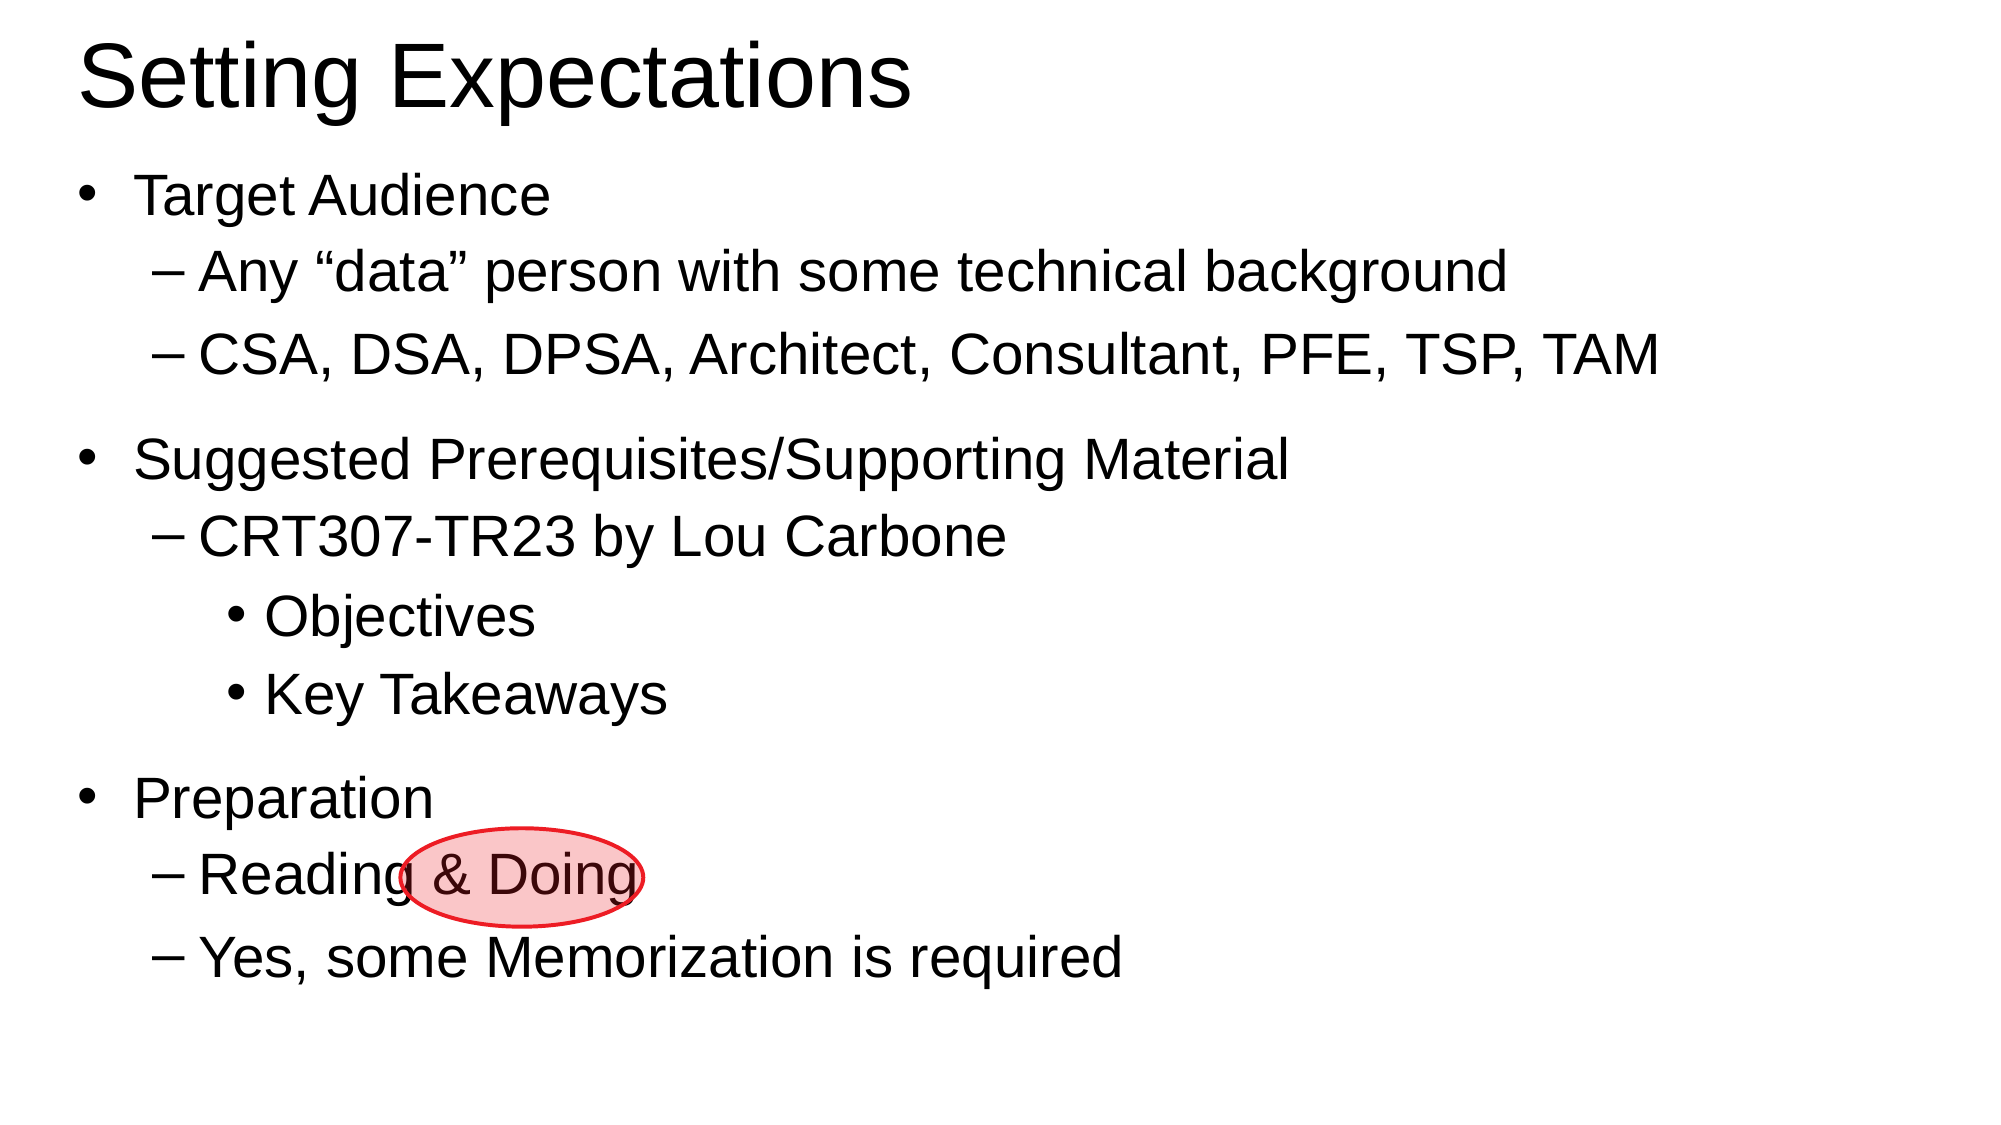

# Setting Expectations
Target Audience
Any “data” person with some technical background
CSA, DSA, DPSA, Architect, Consultant, PFE, TSP, TAM
Suggested Prerequisites/Supporting Material
CRT307-TR23 by Lou Carbone
Objectives
Key Takeaways
Preparation
Reading & Doing
Yes, some Memorization is required